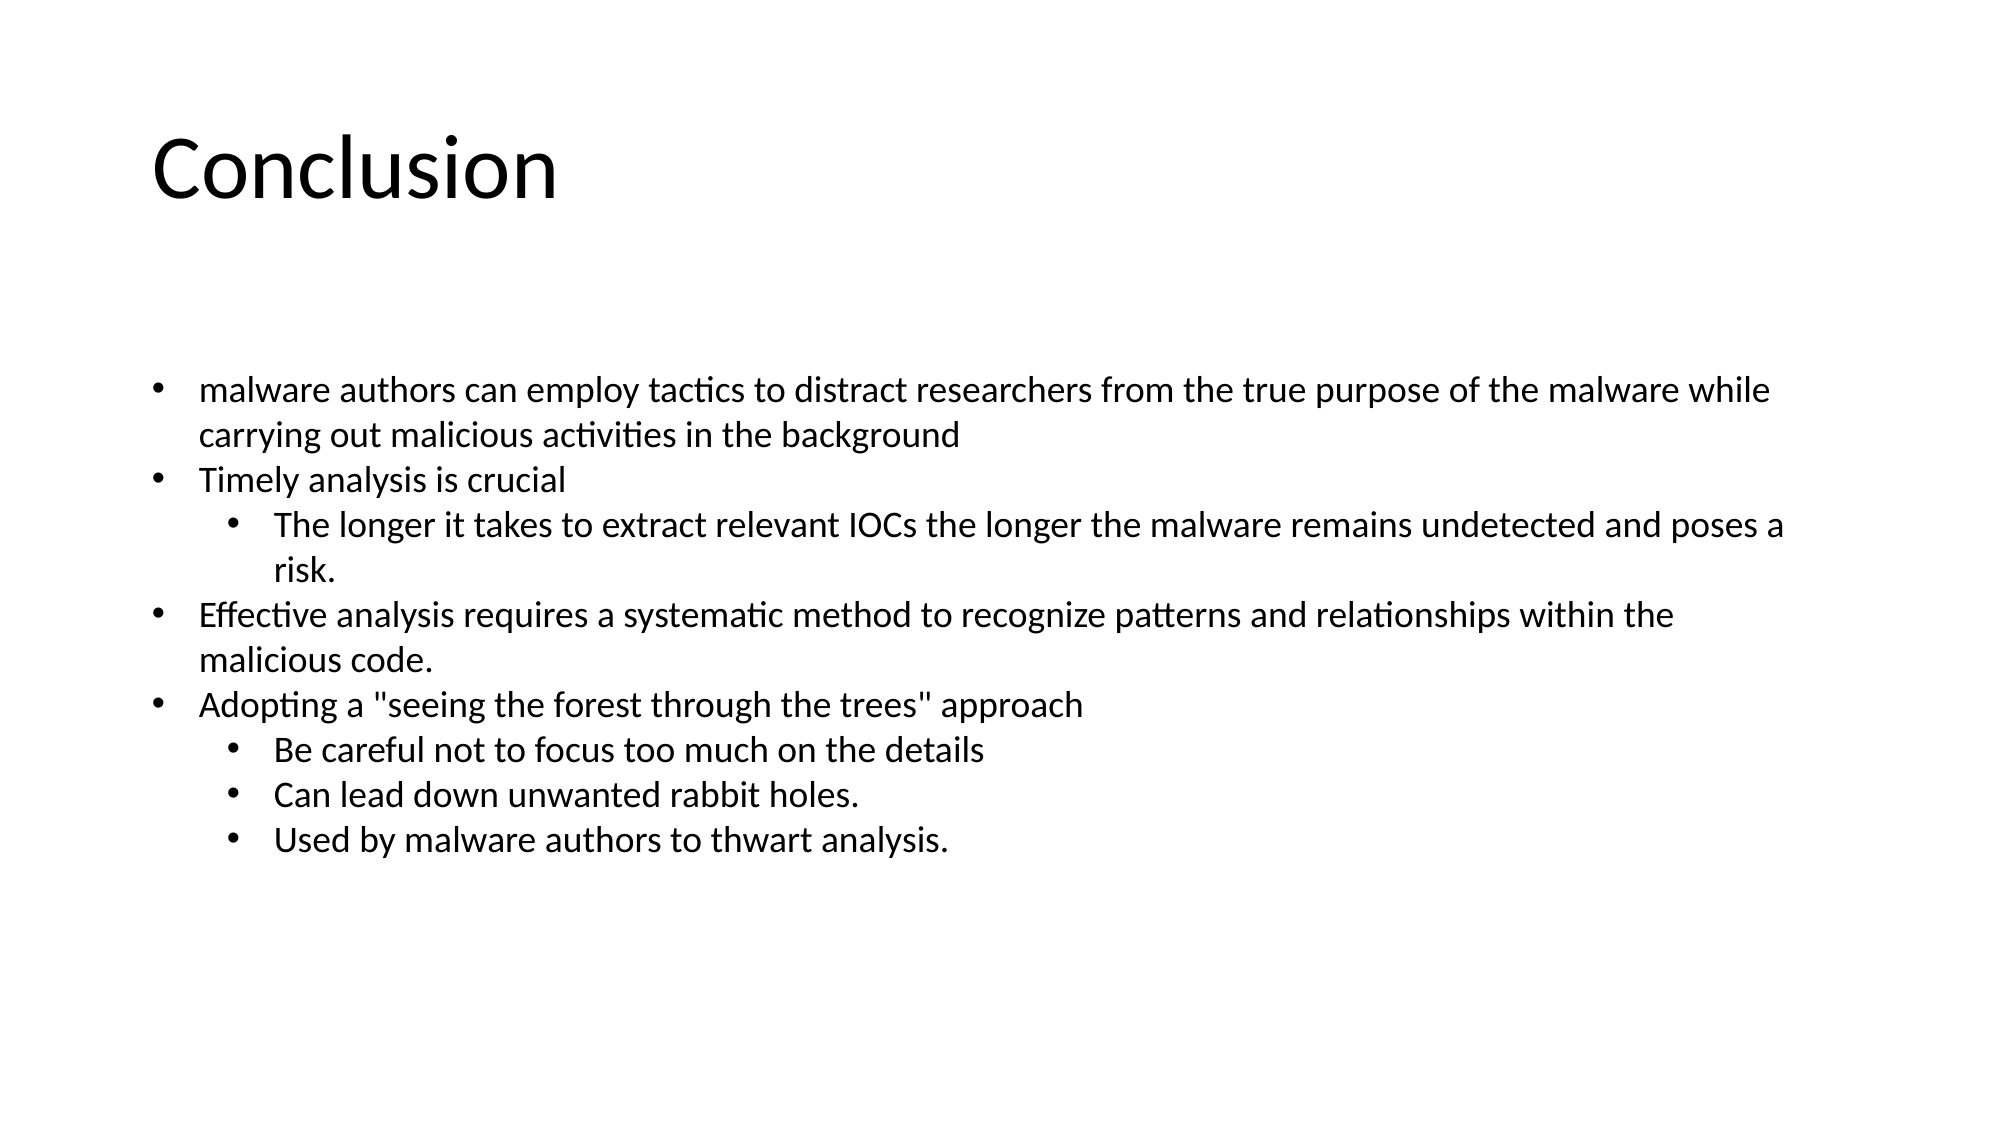

# Conclusion
malware authors can employ tactics to distract researchers from the true purpose of the malware while carrying out malicious activities in the background
Timely analysis is crucial
The longer it takes to extract relevant IOCs the longer the malware remains undetected and poses a risk.
Effective analysis requires a systematic method to recognize patterns and relationships within the malicious code.
Adopting a "seeing the forest through the trees" approach
Be careful not to focus too much on the details
Can lead down unwanted rabbit holes.
Used by malware authors to thwart analysis.